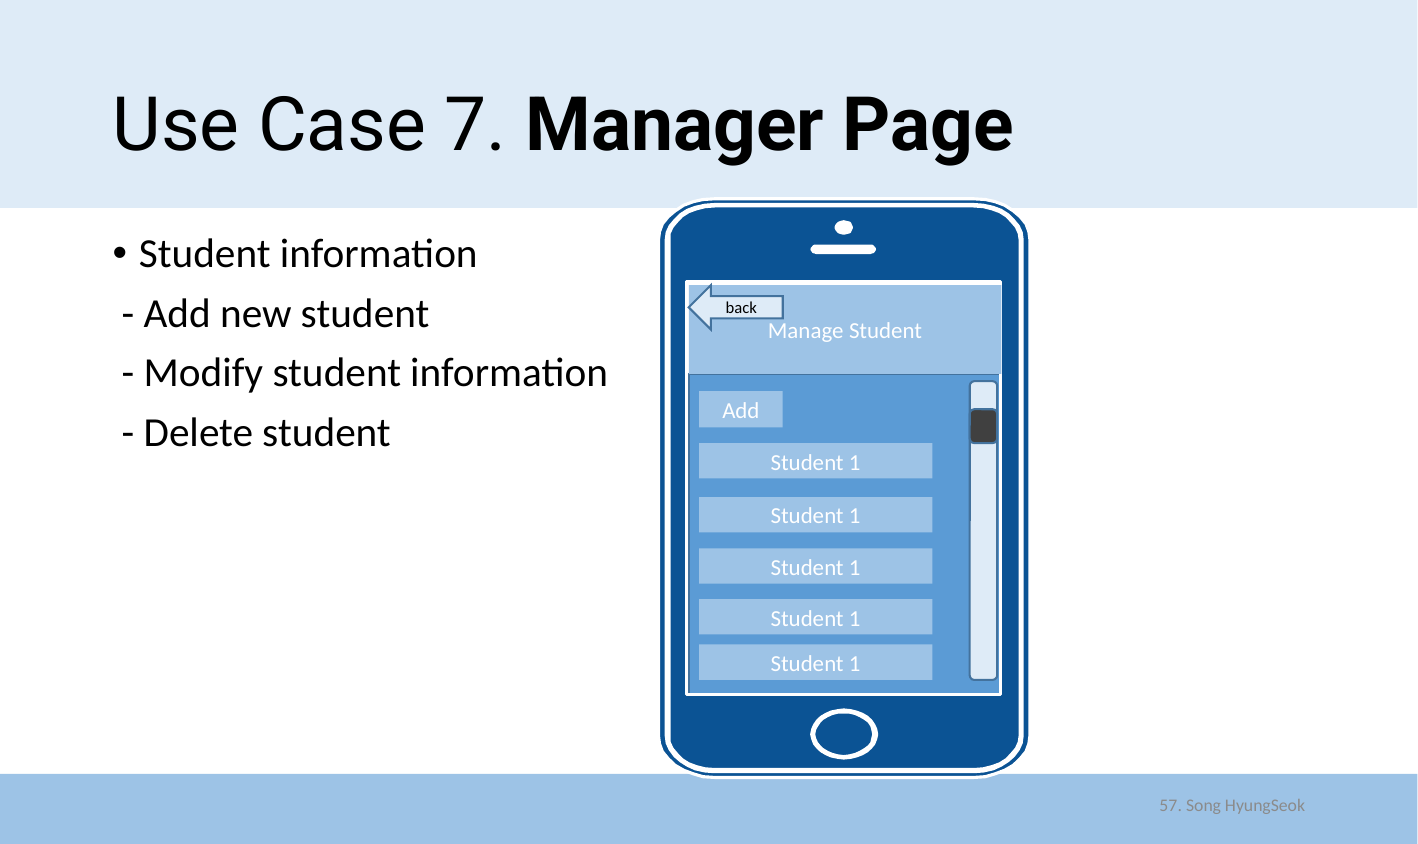

# Use Case 7. Manager Page

Student information
 - Add new student
 - Modify student information
 - Delete student
Manage Student
back

Add

Student 1
Student 1
Student 1
Student 1
Student 1
57. Song HyungSeok